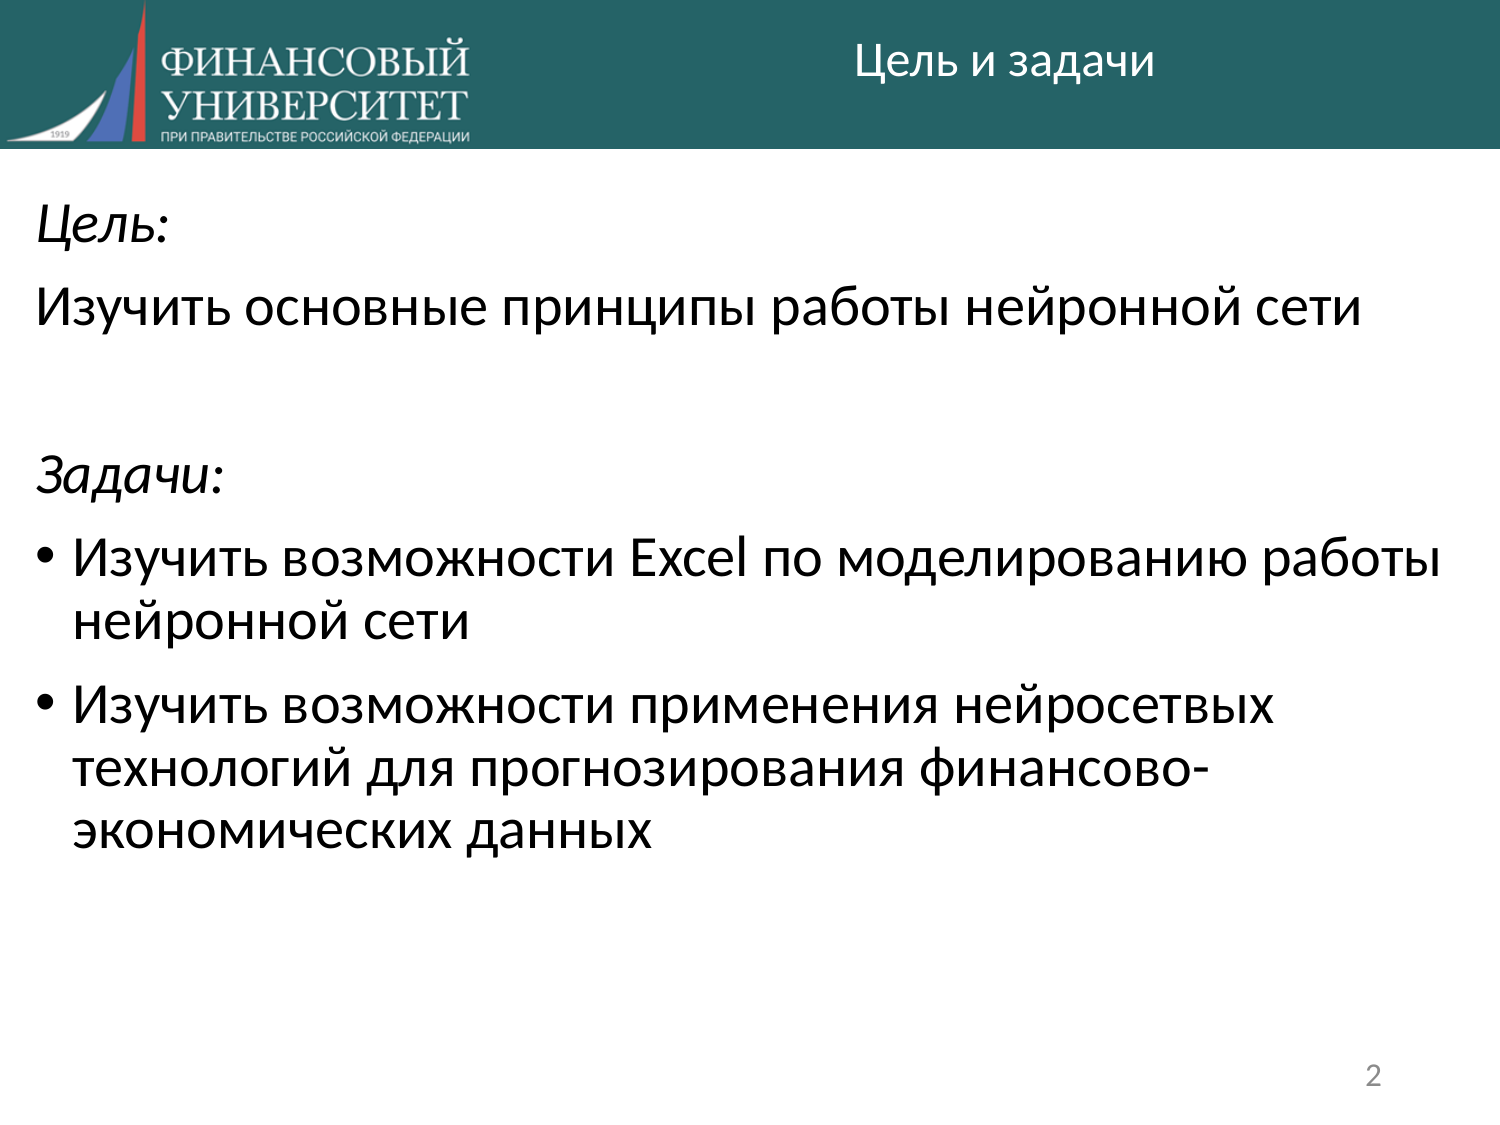

# Цель и задачи
Цель:
Изучить основные принципы работы нейронной сети

Задачи:
Изучить возможности Excel по моделированию работы нейронной сети
Изучить возможности применения нейросетвых технологий для прогнозирования финансово-экономических данных
2